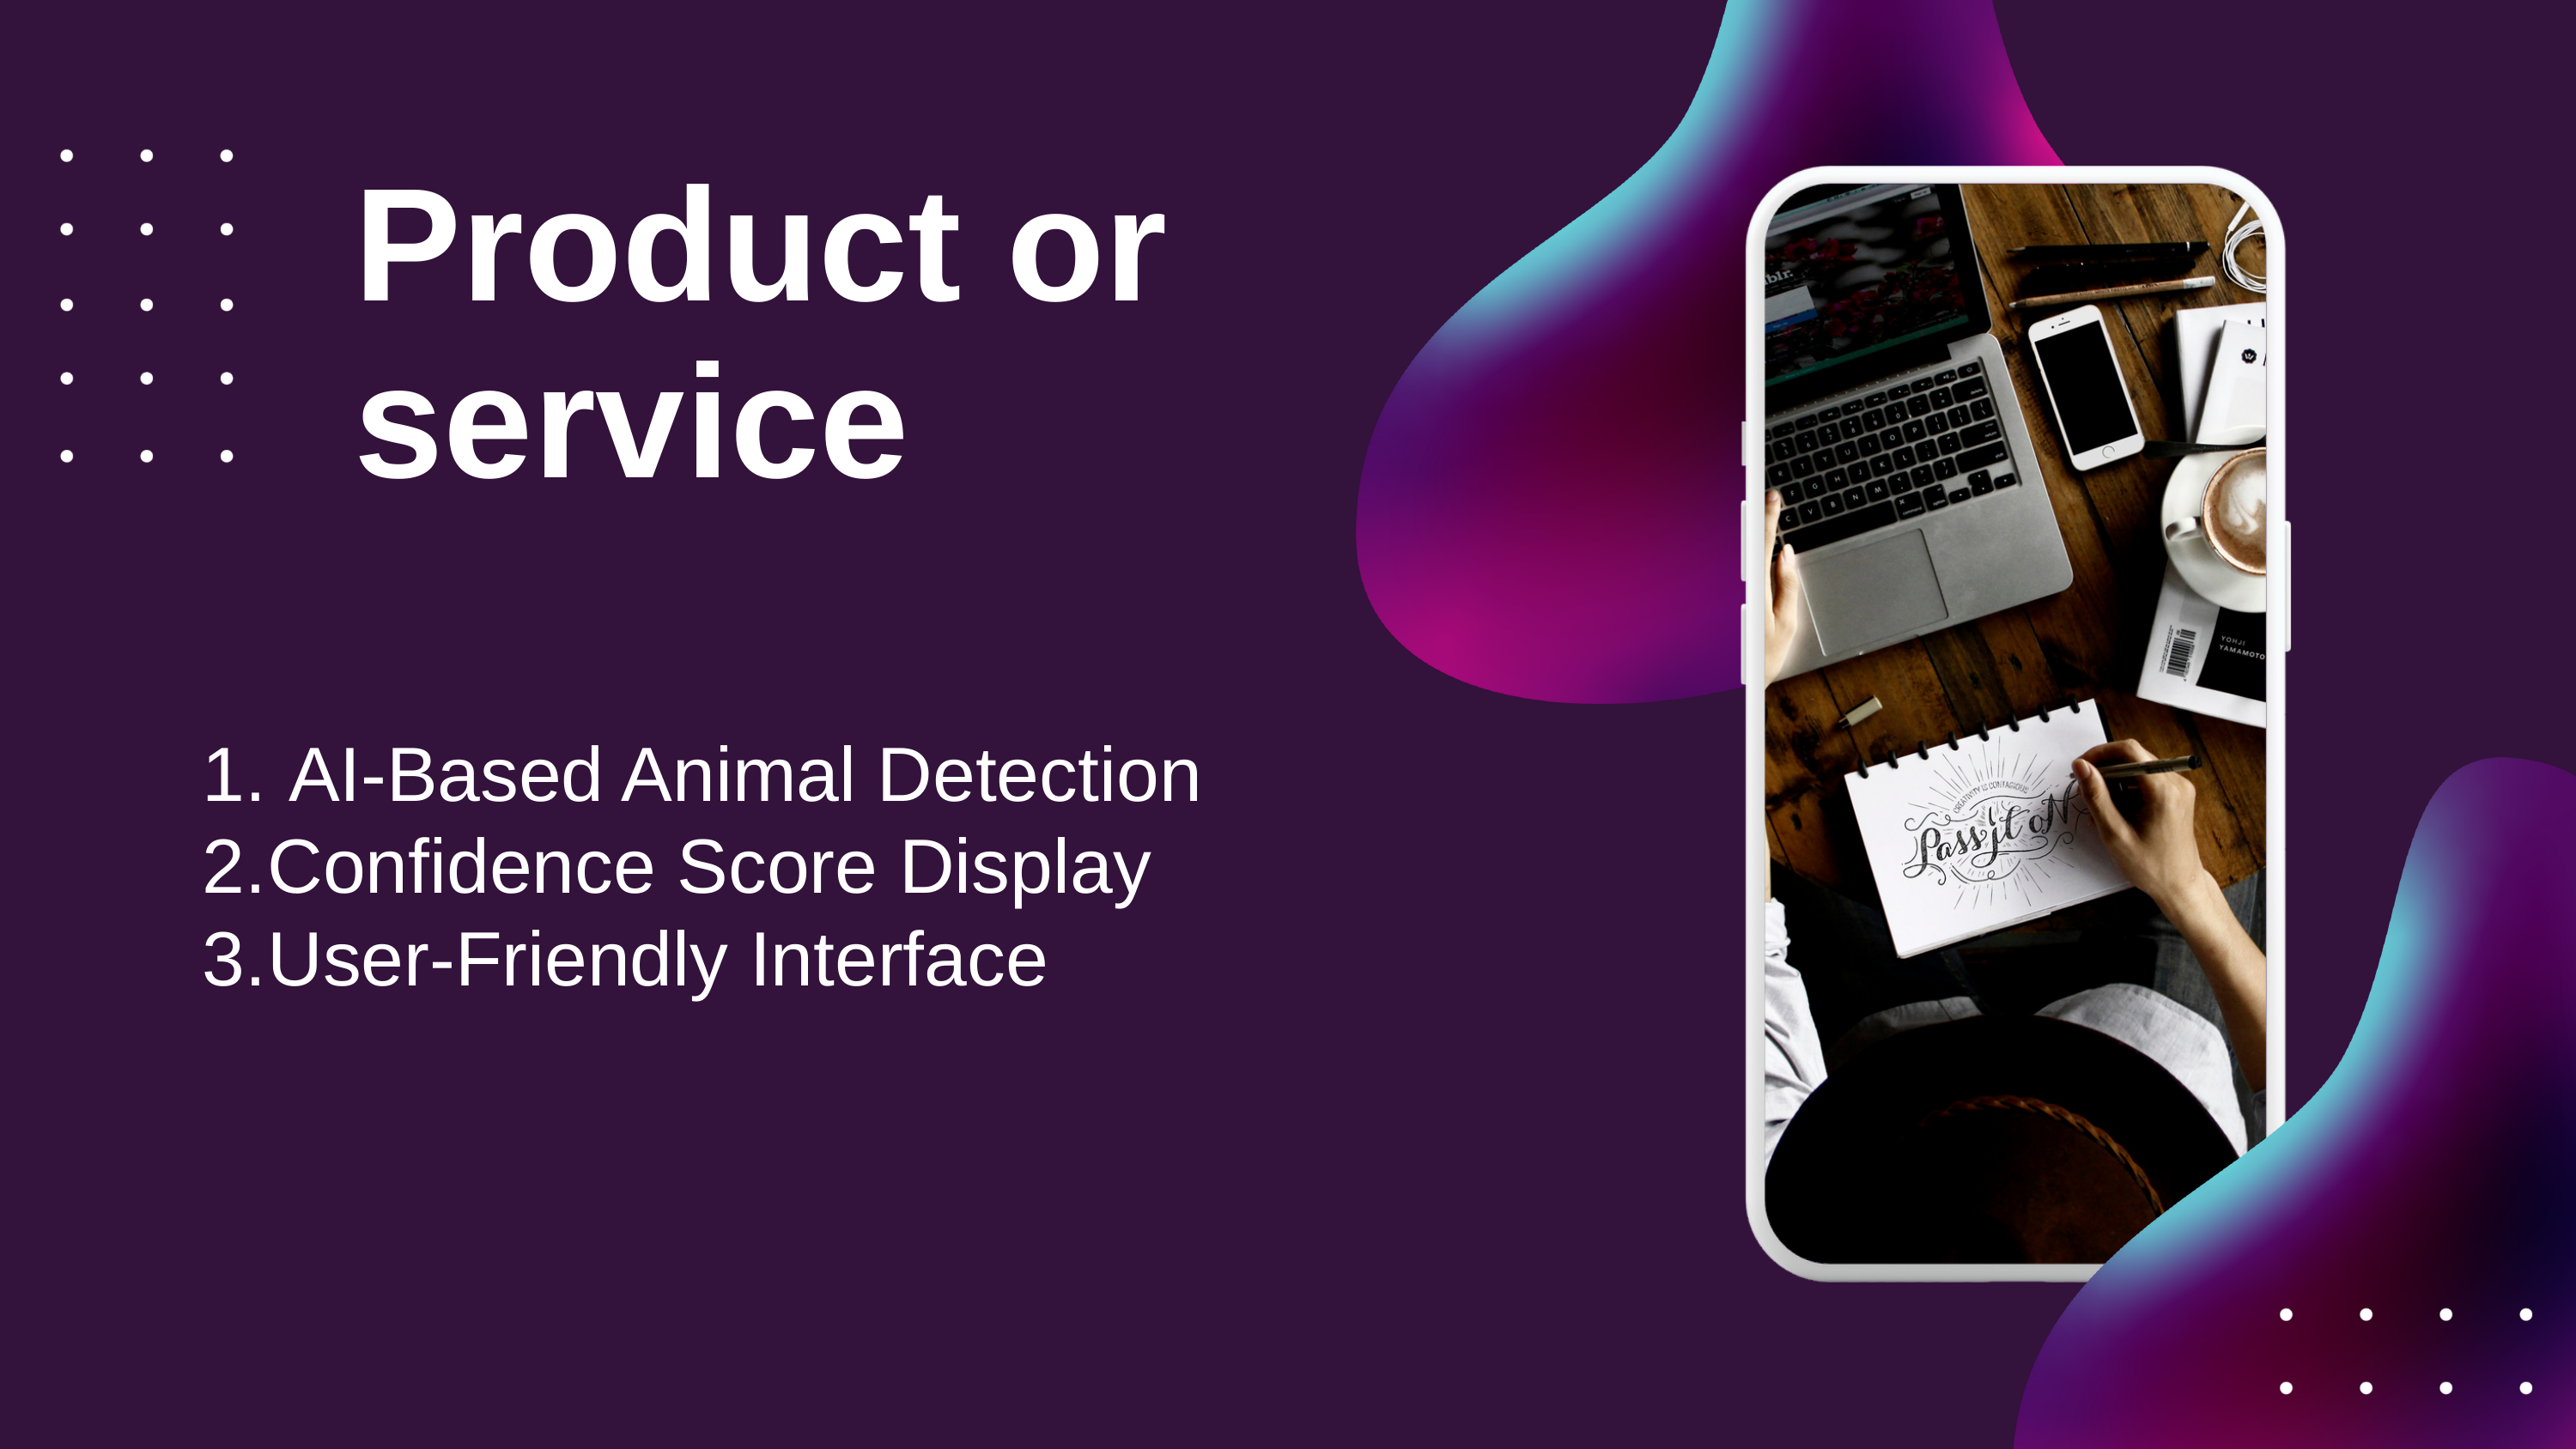

Product or service

 AI-Based Animal Detection
Confidence Score Display
User-Friendly Interface